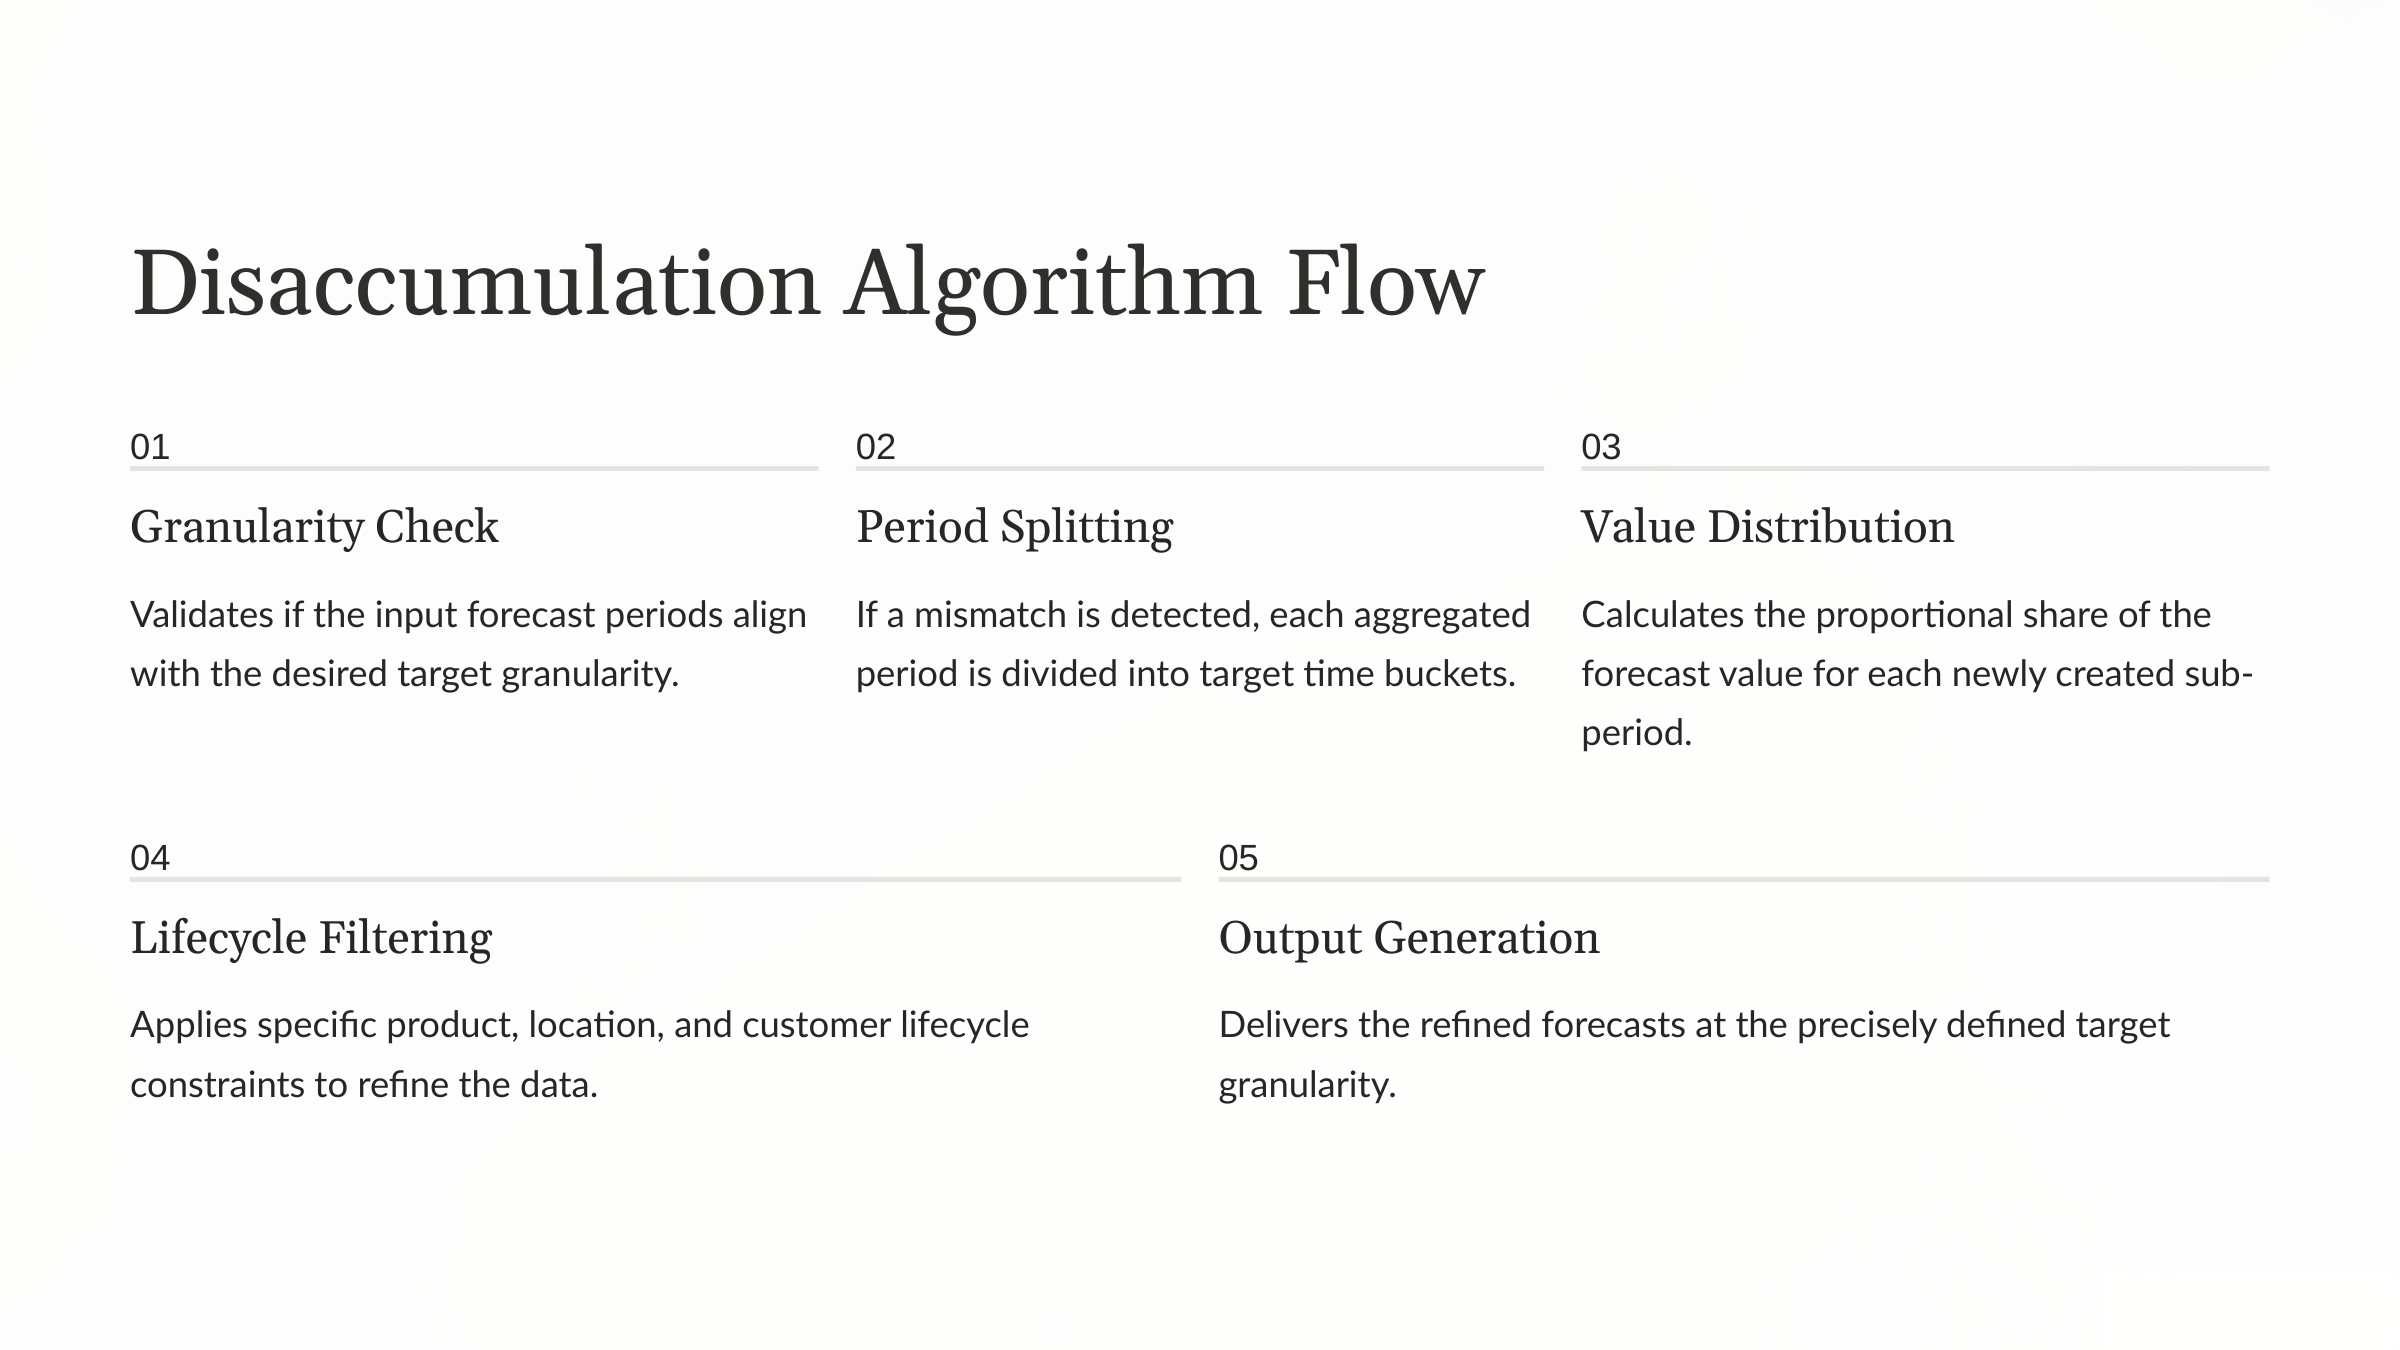

Disaccumulation Algorithm Flow
01
02
03

Granularity Check
Period Splitting
Value Distribution
Validates if the input forecast periods align with the desired target granularity.
If a mismatch is detected, each aggregated period is divided into target time buckets.
Calculates the proportional share of the forecast value for each newly created sub-period.
04
05

Lifecycle Filtering
Output Generation
Applies specific product, location, and customer lifecycle constraints to refine the data.
Delivers the refined forecasts at the precisely defined target granularity.